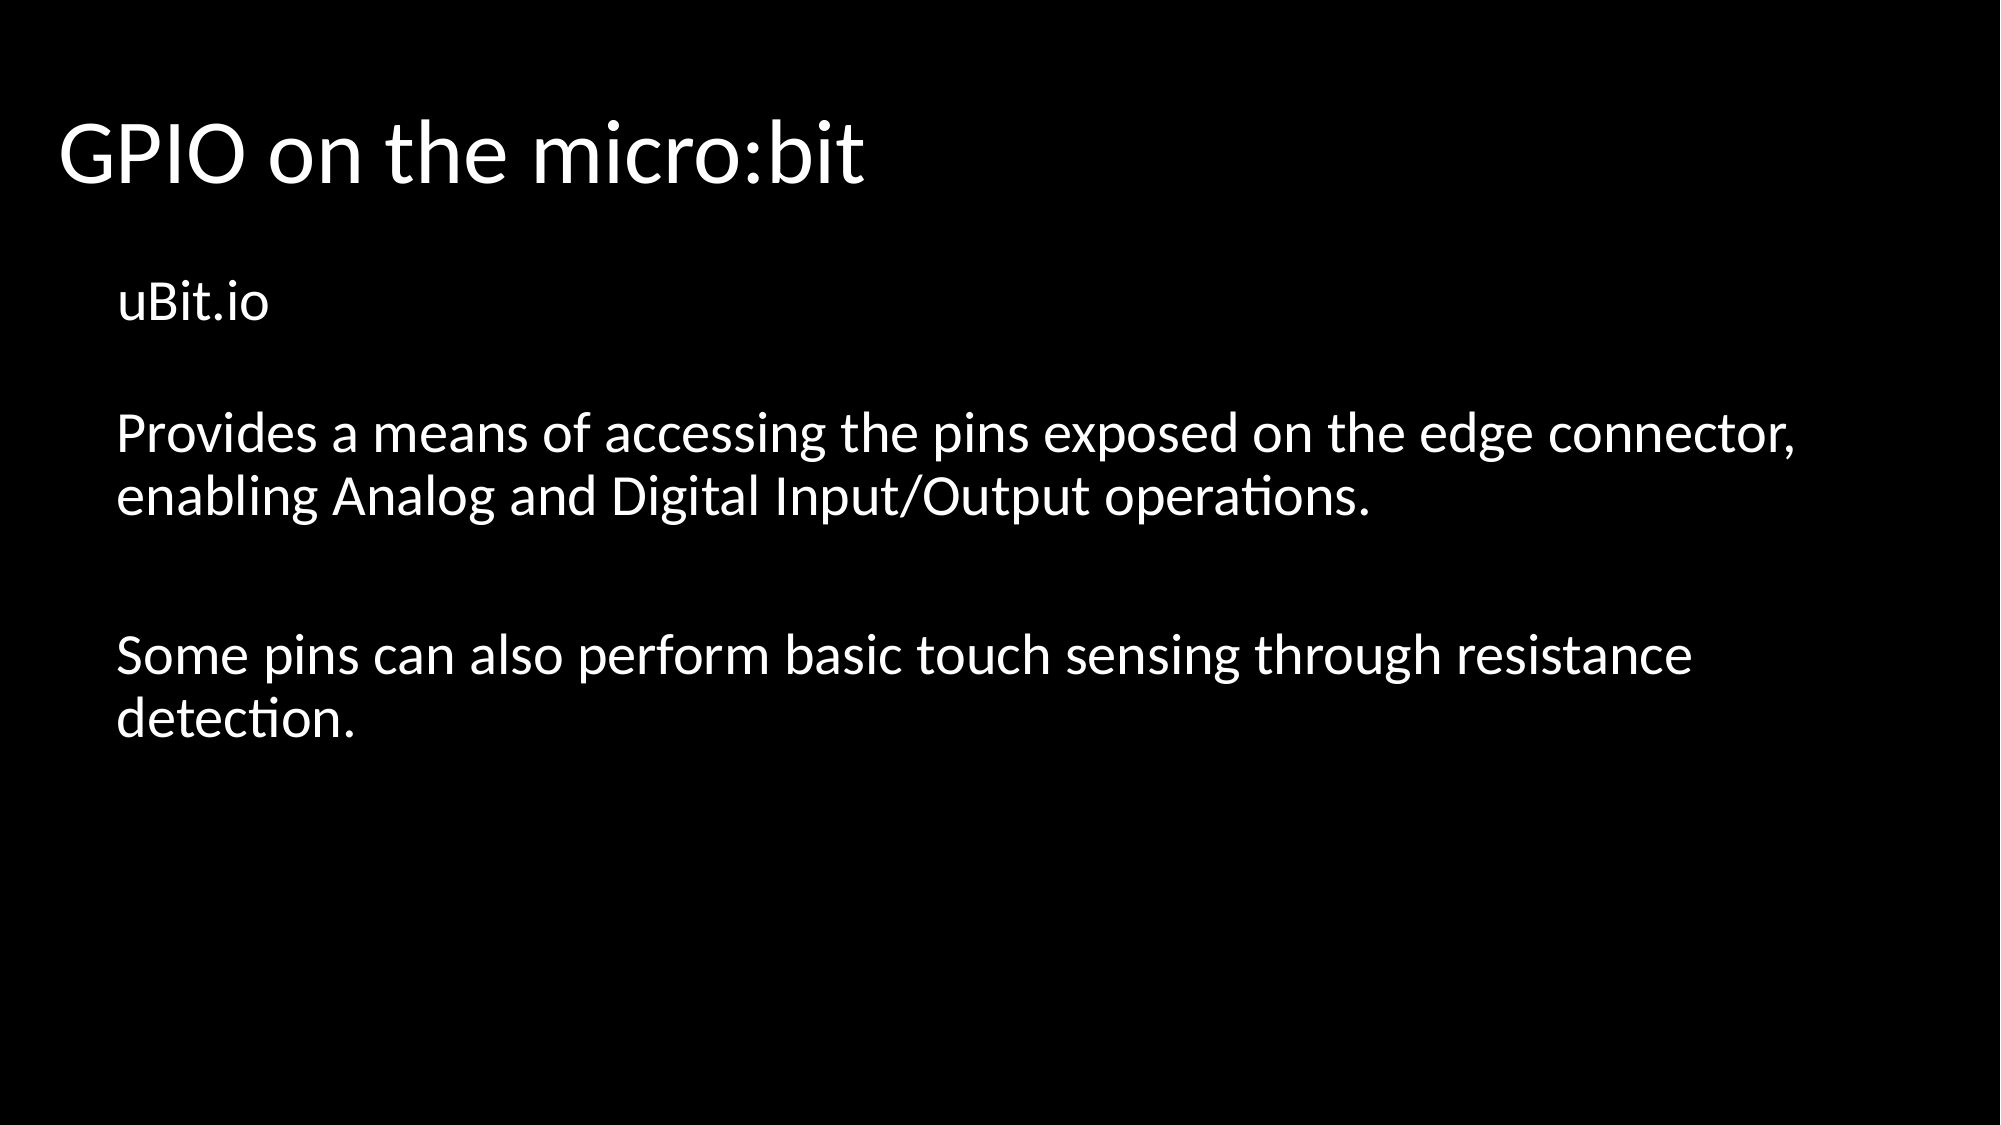

# GPIO on the micro:bit
uBit.io
Provides a means of accessing the pins exposed on the edge connector, enabling Analog and Digital Input/Output operations.
Some pins can also perform basic touch sensing through resistance detection.